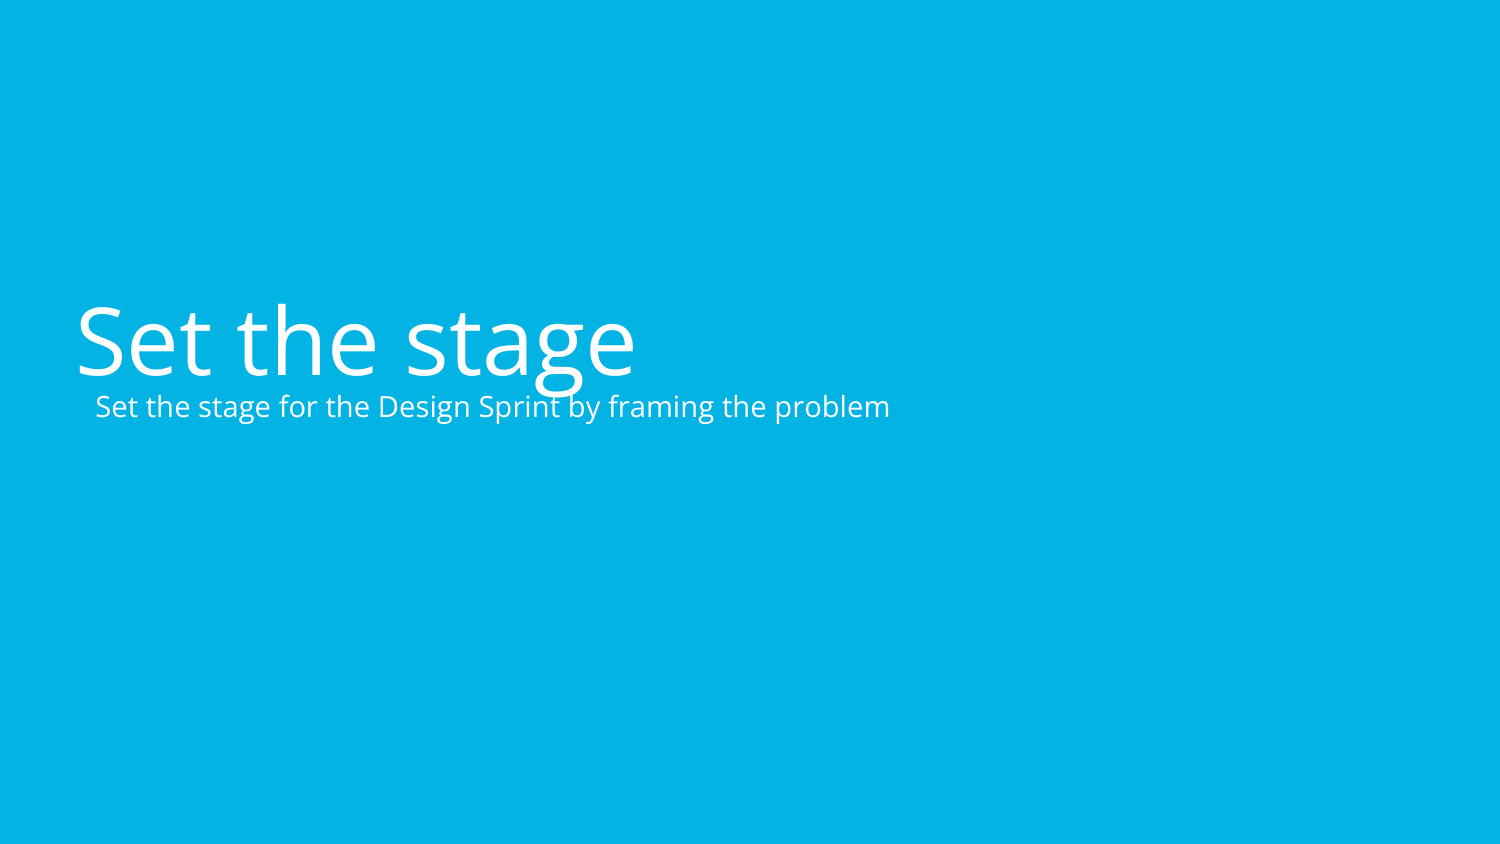

# Set the stage
Set the stage for the Design Sprint by framing the problem